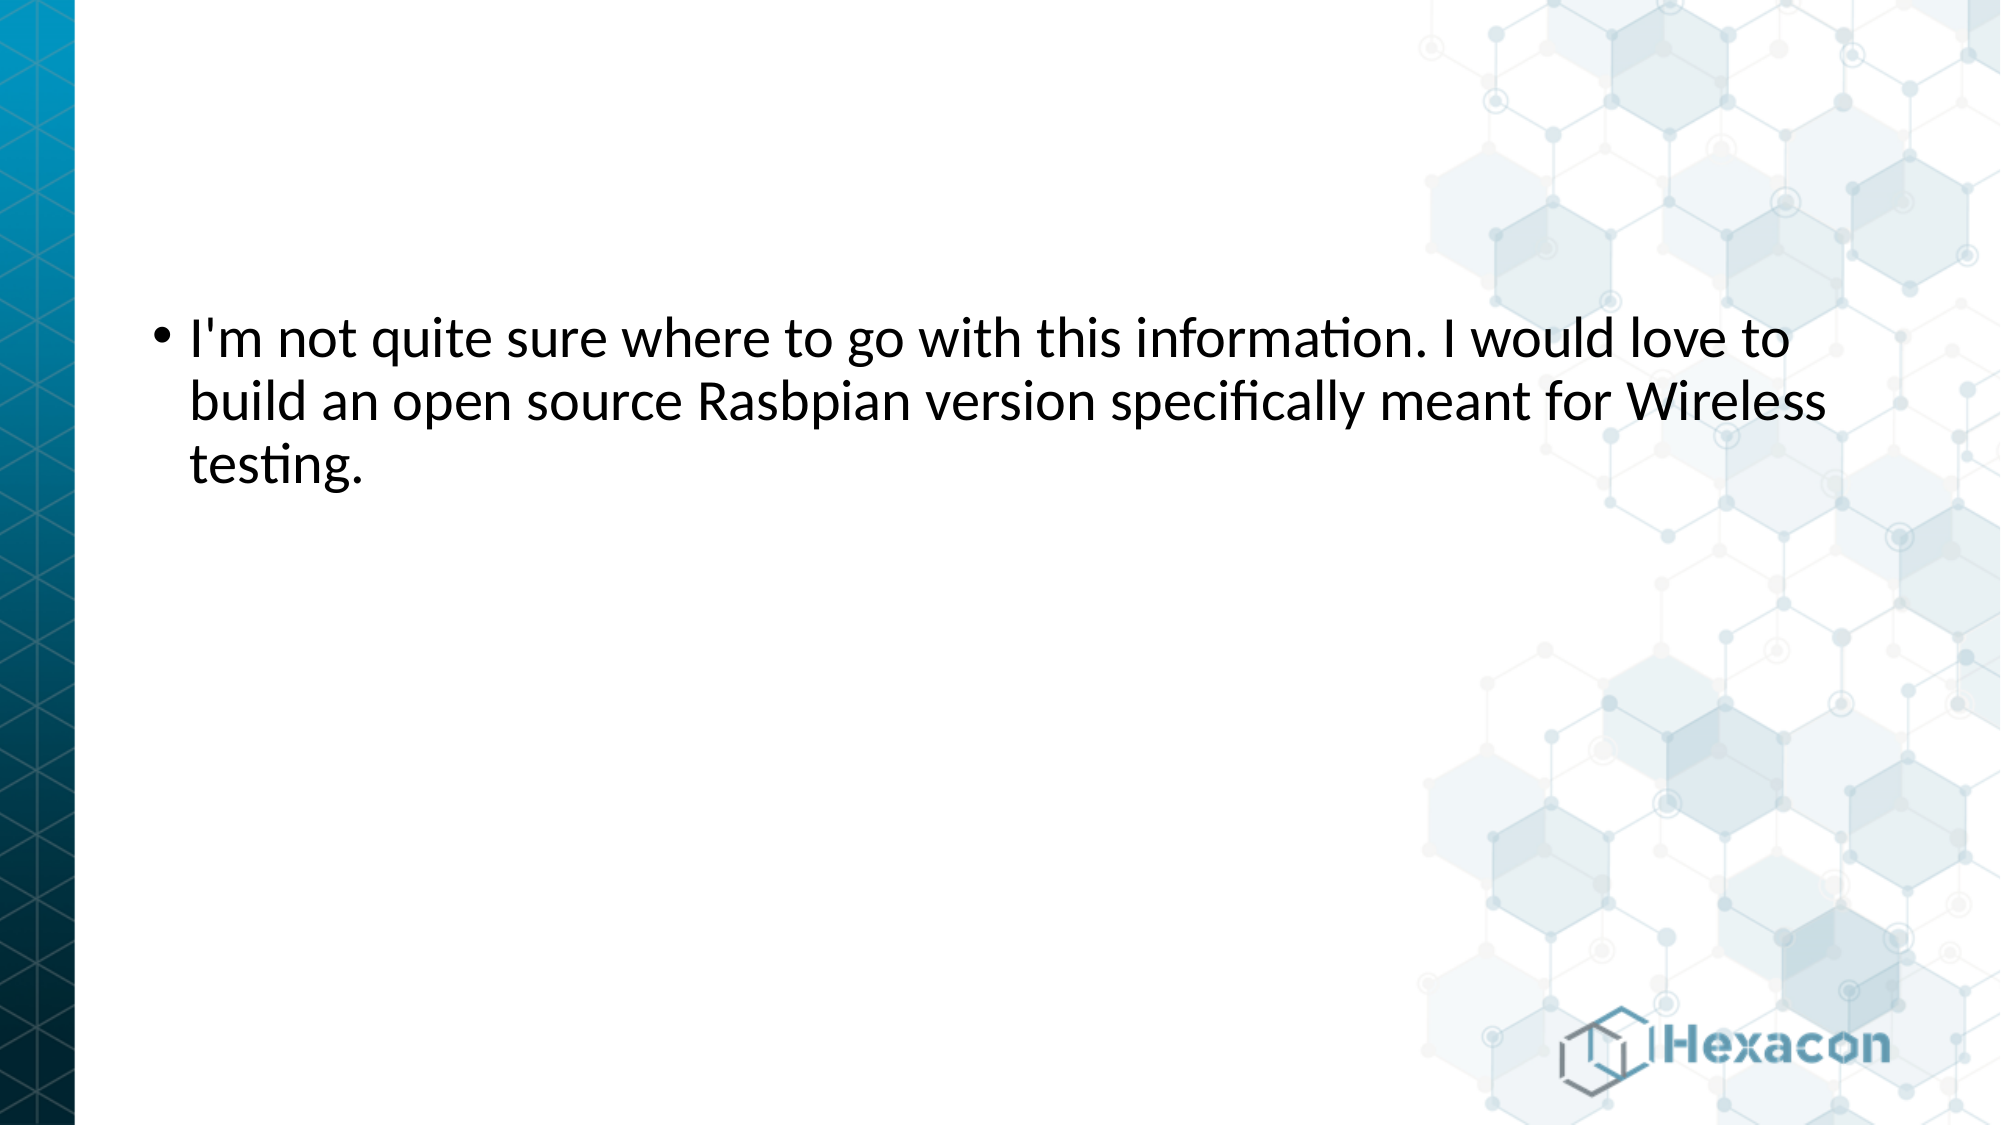

I'm not quite sure where to go with this information. I would love to build an open source Rasbpian version specifically meant for Wireless testing.